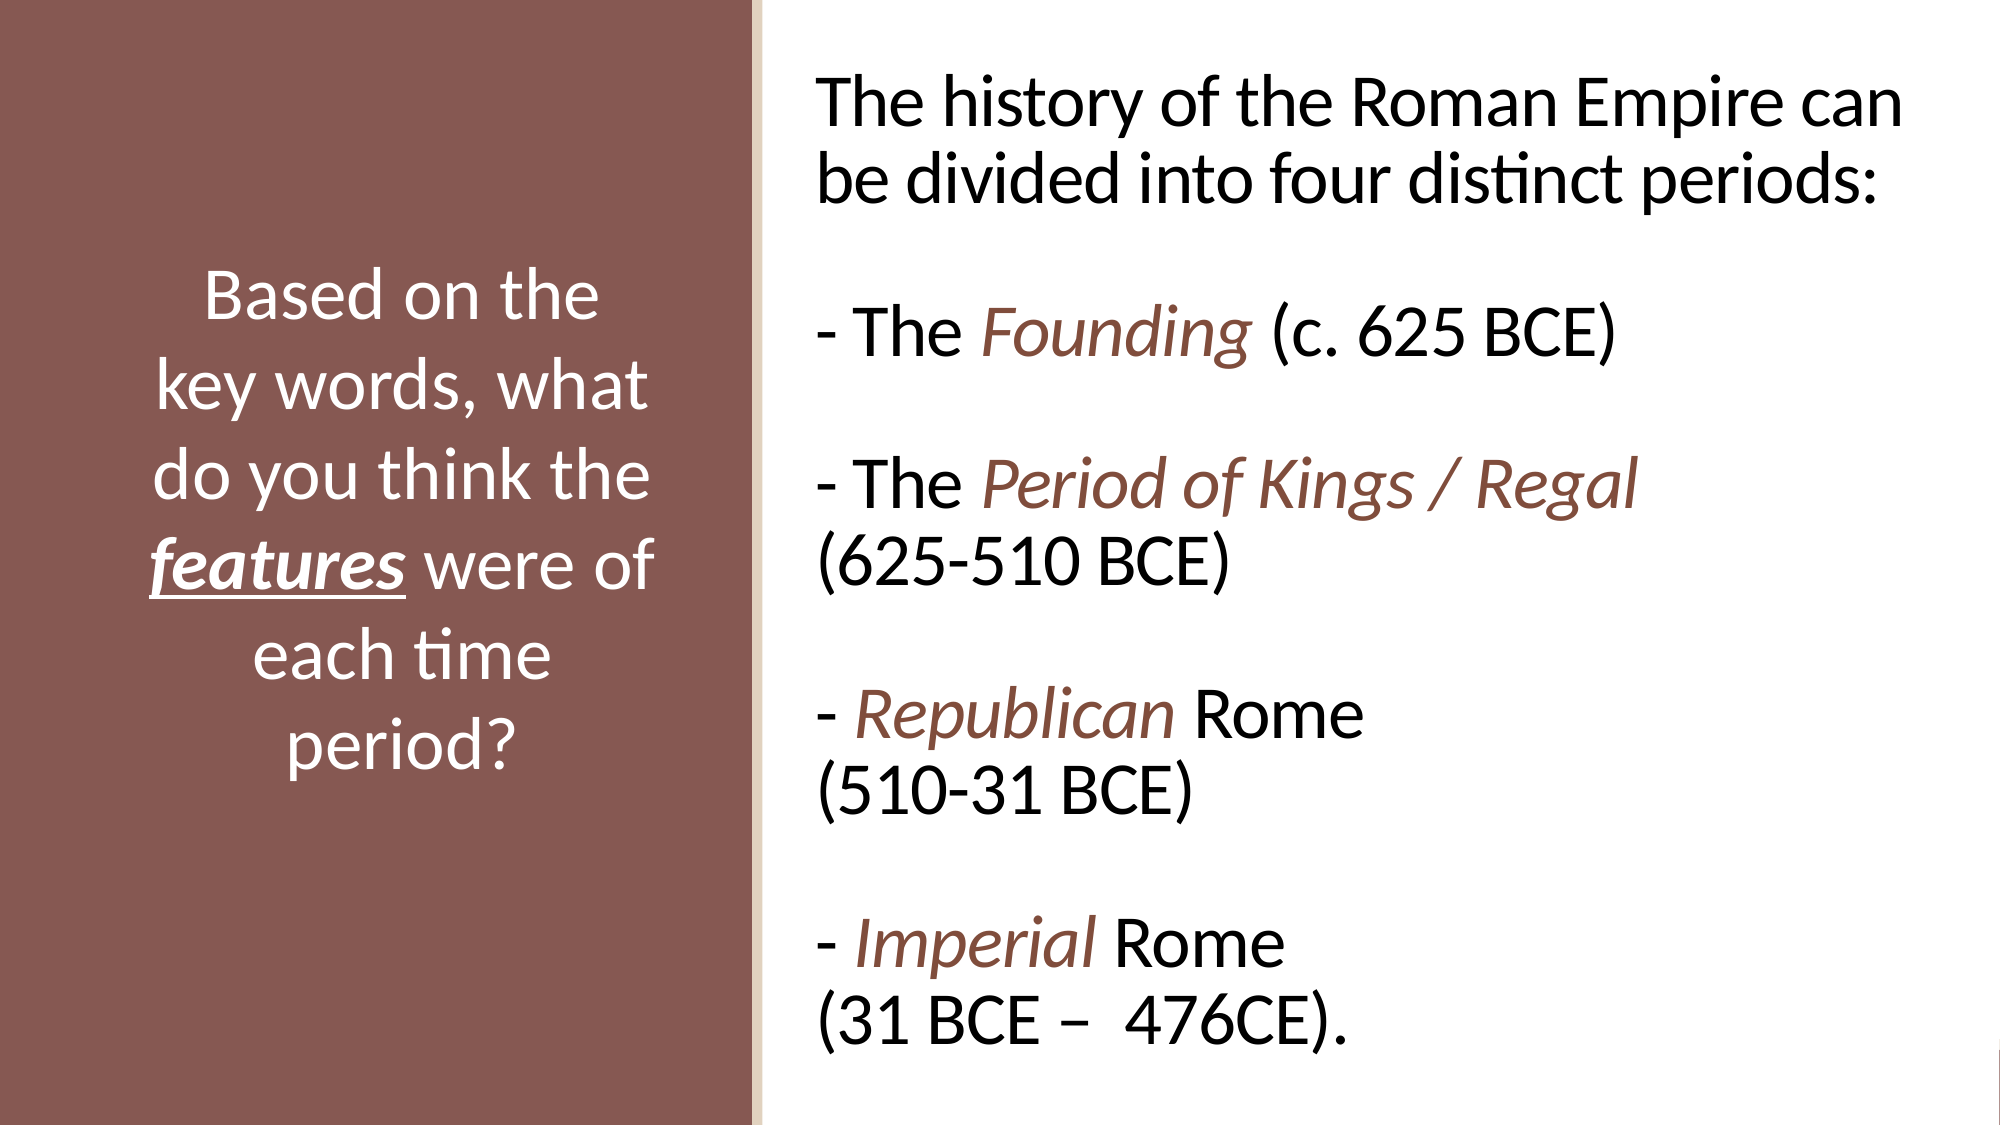

# The history of the Roman Empire can be divided into four distinct periods: - The Founding (c. 625 BCE) - The Period of Kings / Regal (625-510 BCE) - Republican Rome (510-31 BCE) - Imperial Rome (31 BCE –  476CE).
Based on the key words, what do you think the features were of each time period?